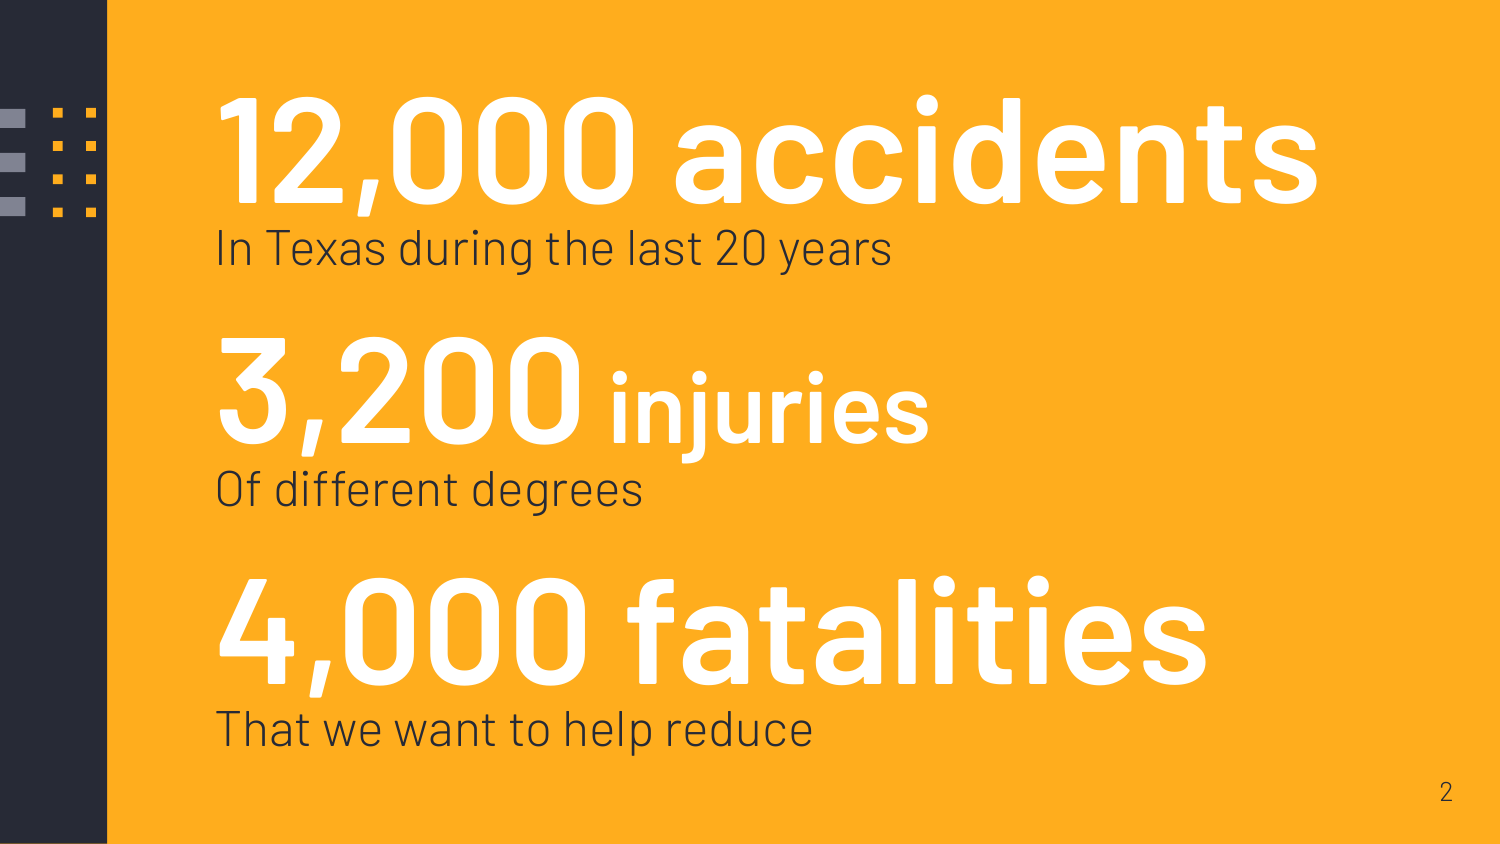

12,000 accidents
In Texas during the last 20 years
3,200 injuries
Of different degrees
4,000 fatalities
That we want to help reduce
2